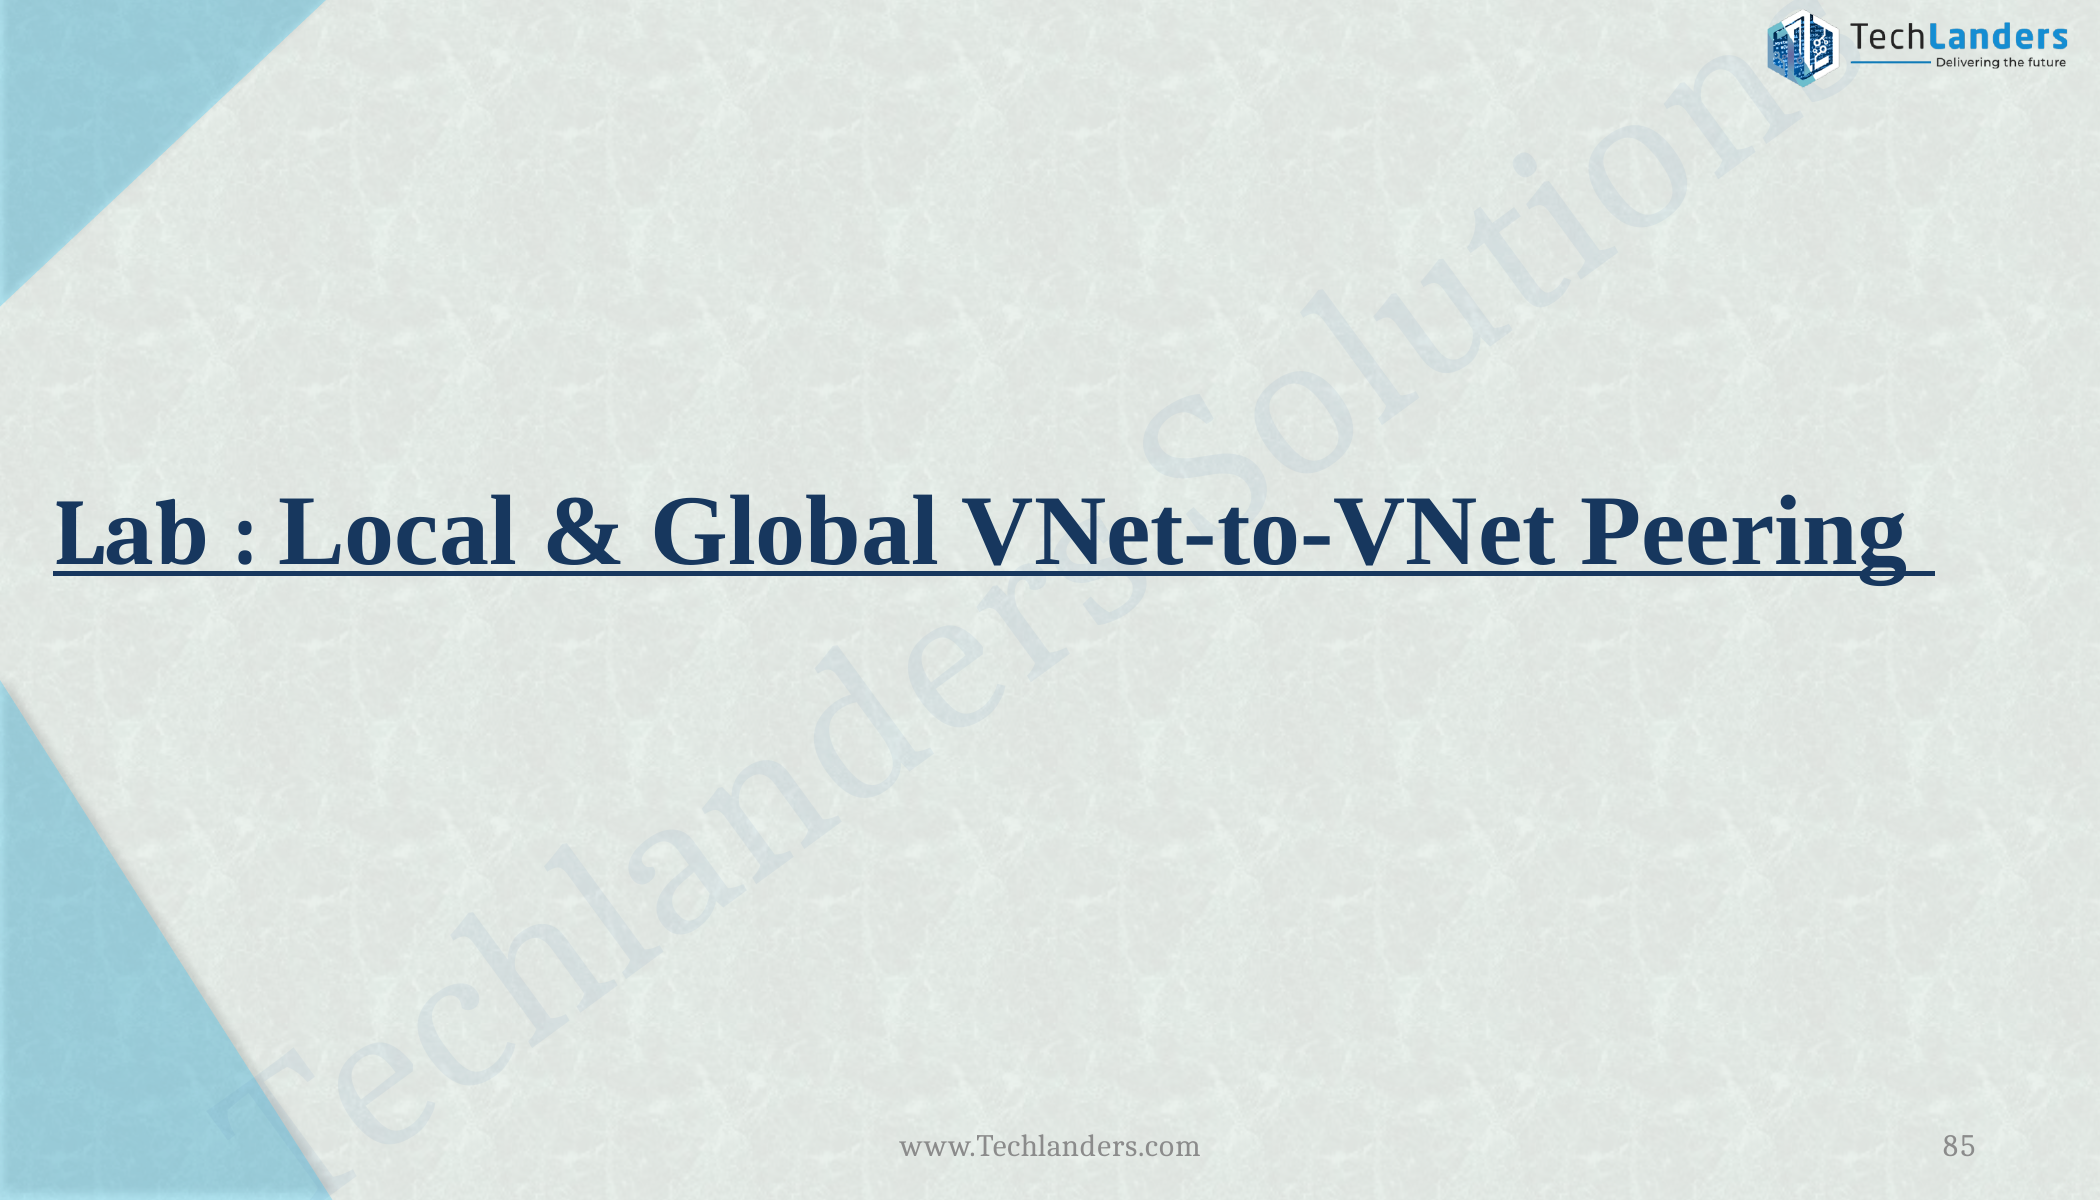

# Lab : Local & Global VNet-to-VNet Peering
www.Techlanders.com
85